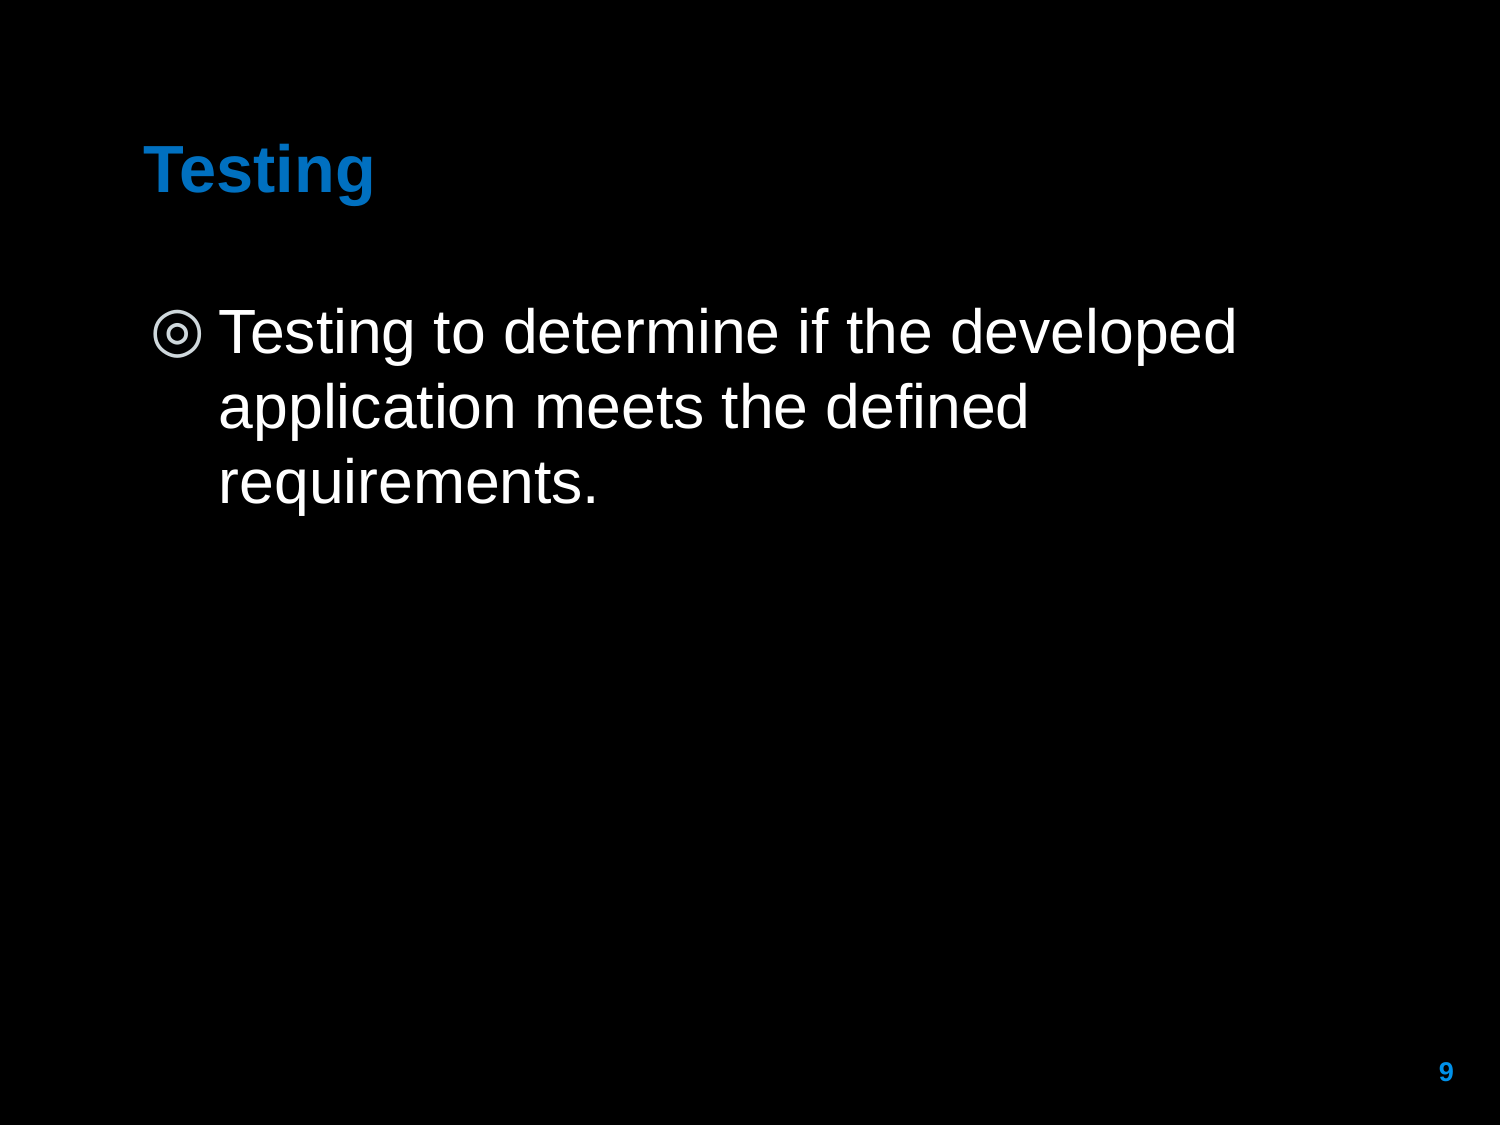

# Testing
Testing to determine if the developed application meets the defined requirements.

9